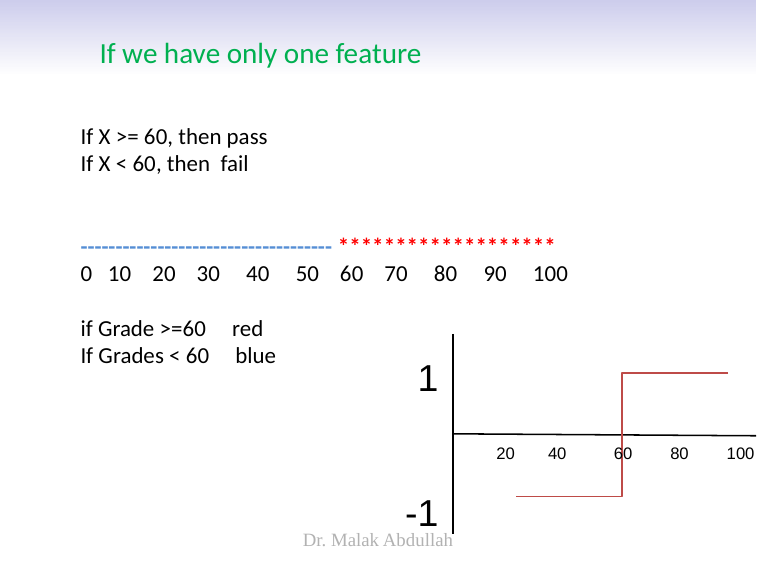

# If we have only one feature
If X >= 60, then pass
If X < 60, then  fail

------------------------------------ *******************
0   10    20    30     40     50    60    70     80     90     100

if Grade >=60     red
If Grades < 60     blue

1

-1
      20       40          60        80        100
Dr. Malak Abdullah